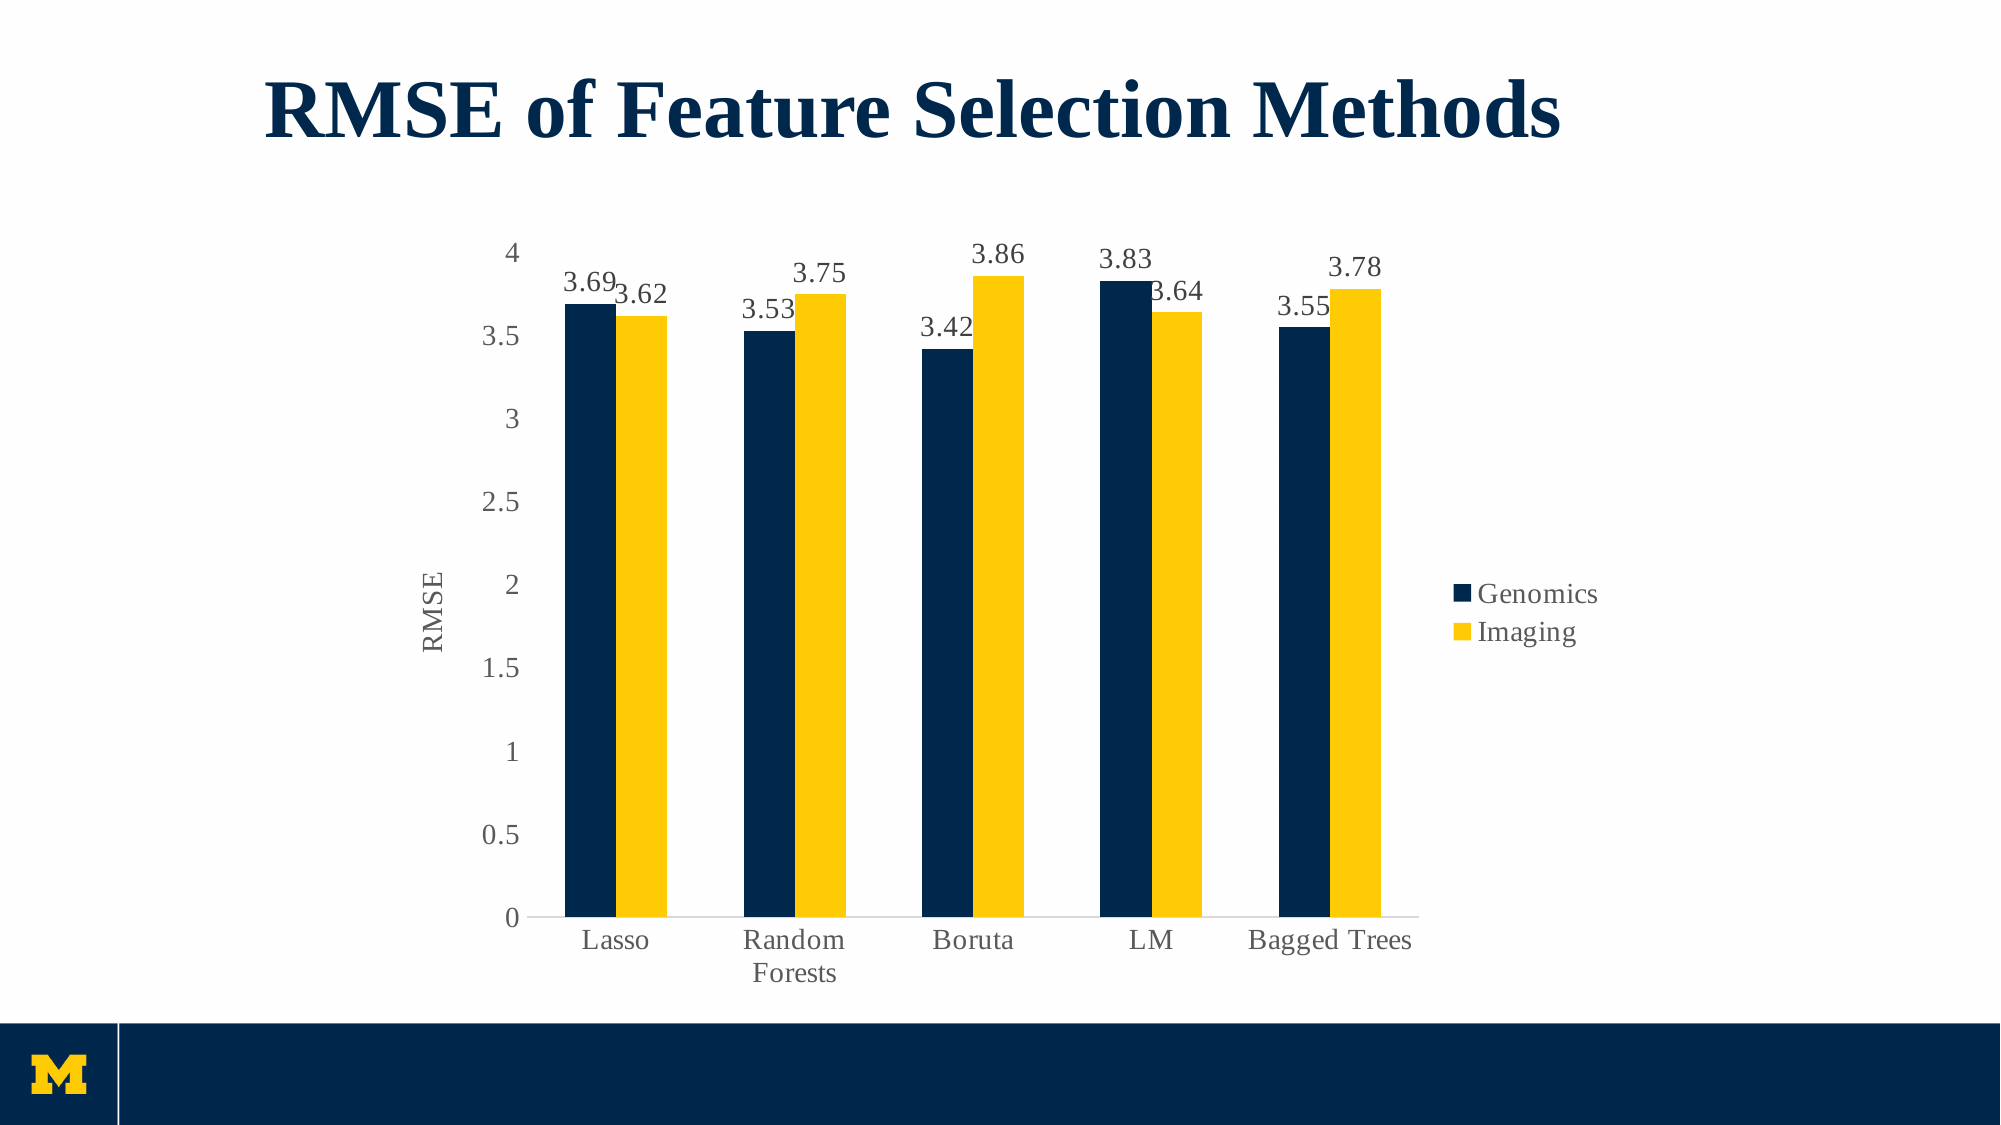

# RMSE of Feature Selection Methods

### Chart

| Category | Genomics | Imaging |
|---|---|---|
| Lasso | 3.69 | 3.62 |
| Random Forests | 3.53 | 3.75 |
| Boruta | 3.42 | 3.86 |
| LM | 3.83 | 3.64 |
| Bagged Trees | 3.55 | 3.78 |